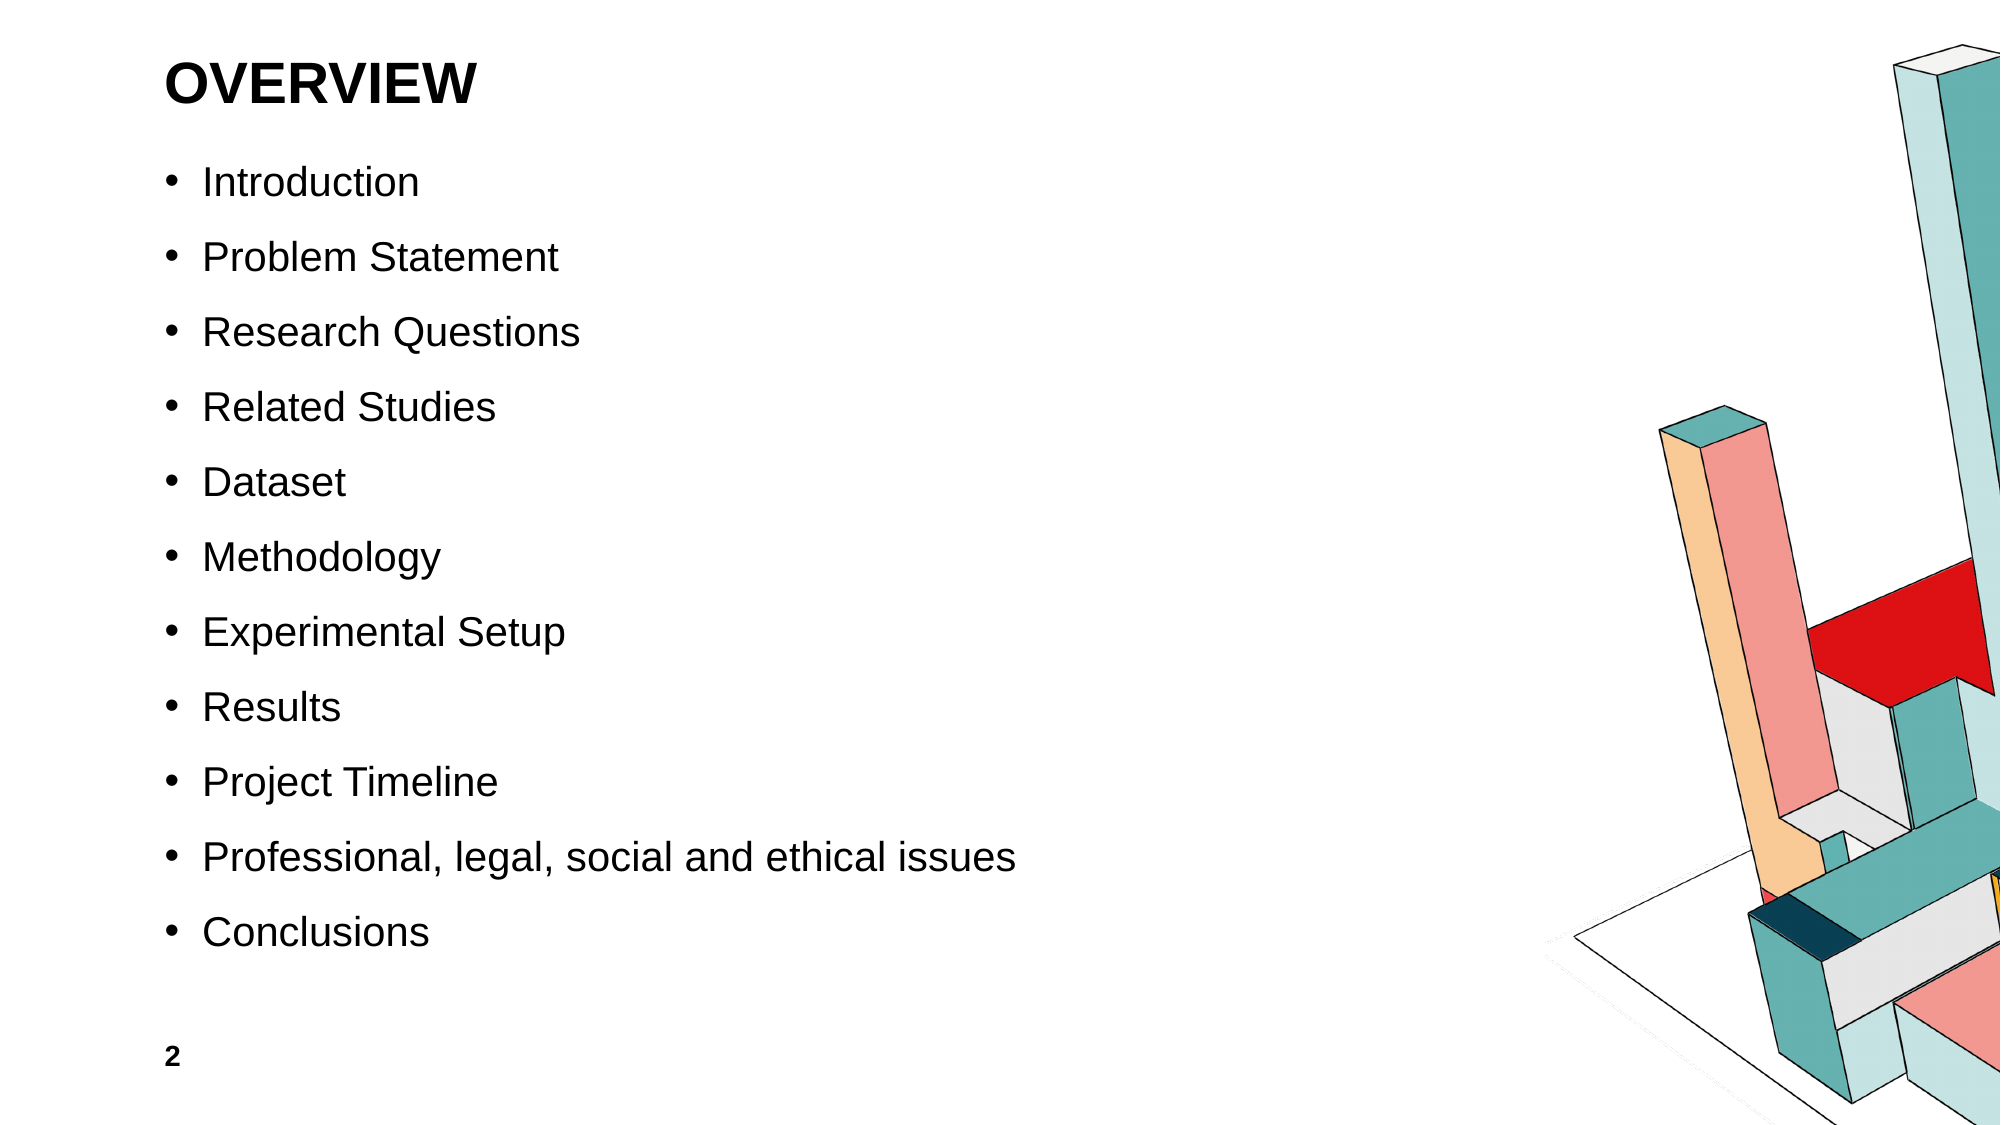

# OVERVIEW
Introduction
Problem Statement
Research Questions
Related Studies
Dataset
Methodology
Experimental Setup
Results
Project Timeline
Professional, legal, social and ethical issues
Conclusions

2